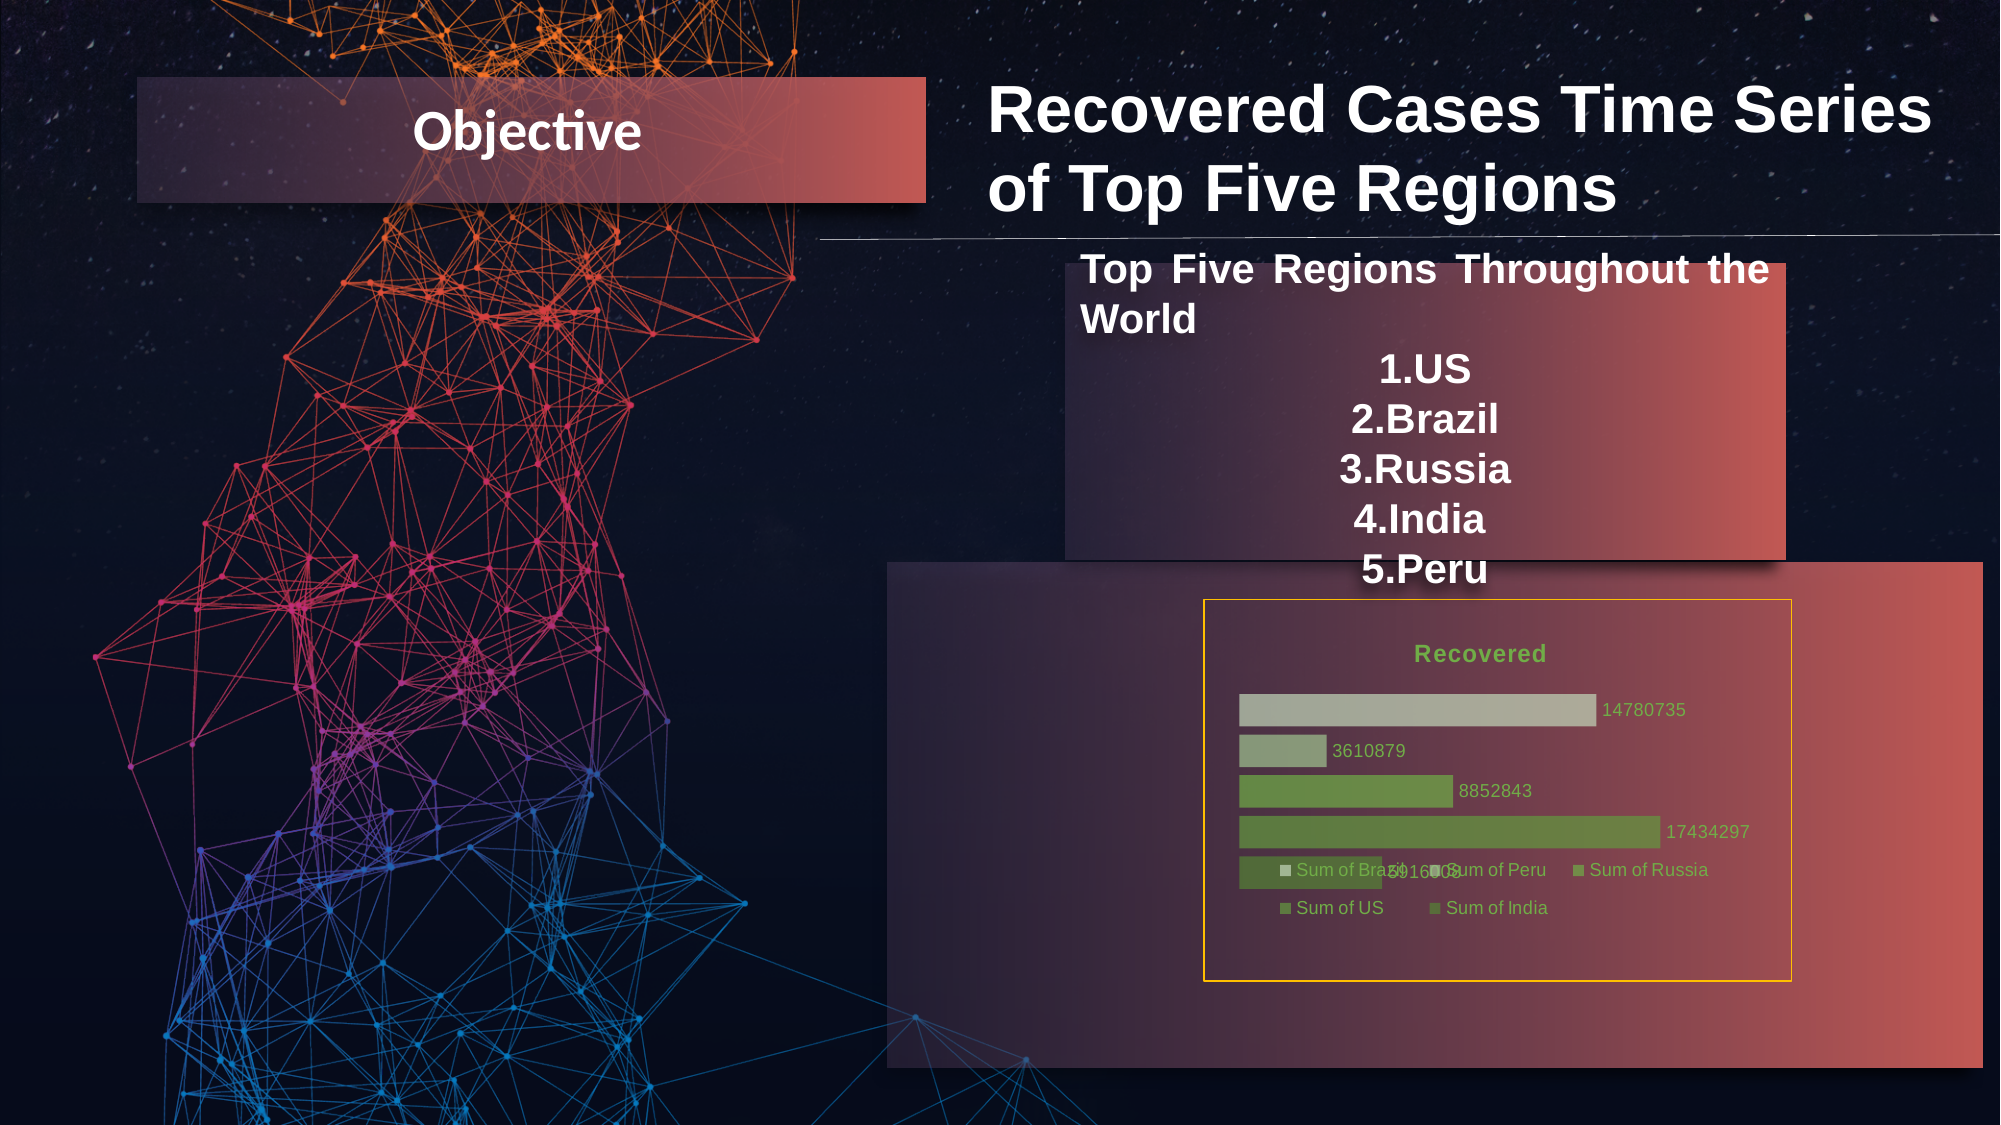

Recovered Cases Time Series of Top Five Regions

Objective

Top Five Regions Throughout the World
1.US
2.Brazil
3.Russia
4.India
5.Peru

### Chart: Recovered

| Category | Sum of India | Sum of US | Sum of Russia | Sum of Peru | Sum of Brazil |
|---|---|---|---|---|---|
| Jun | 5916008.0 | 17434297.0 | 8852843.0 | 3610879.0 | 14780735.0 |